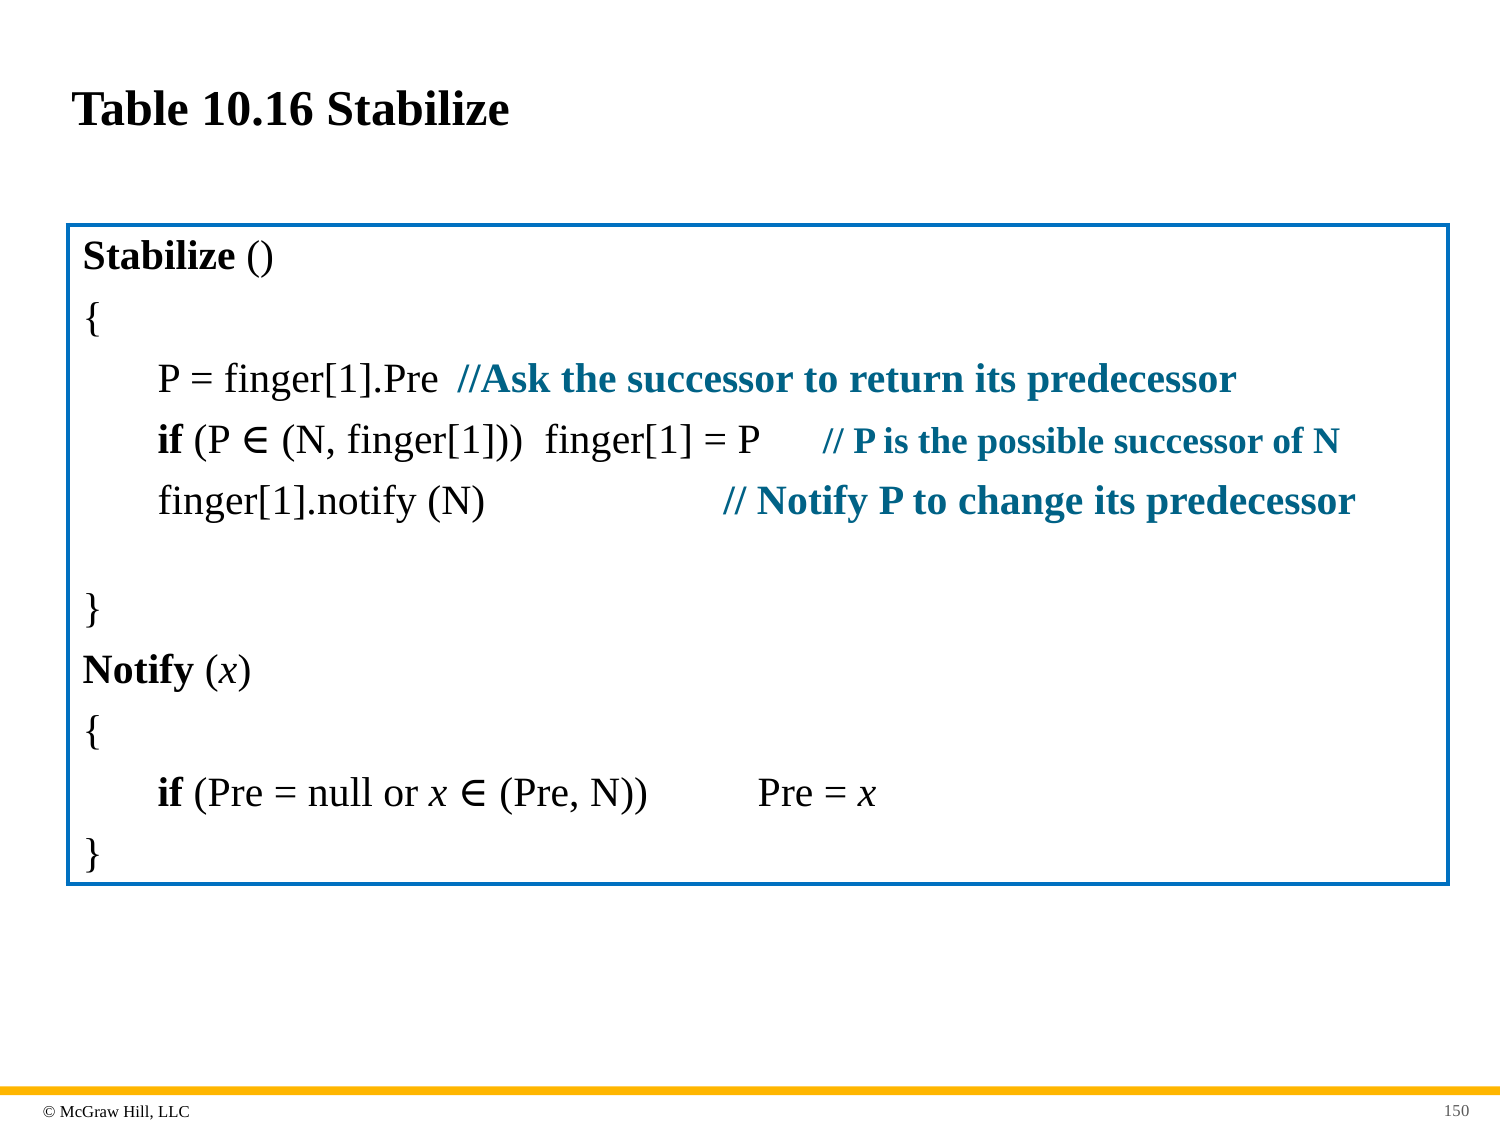

# Table 10.16 Stabilize
| Stabilize () |
| --- |
| { |
| P = finger[1].Pre //Ask the successor to return its predecessor |
| if (P ∈ (N, finger[1])) finger[1] = P // P is the possible successor of N |
| finger[1].notify (N) // Notify P to change its predecessor |
| } |
| Notify (x) |
| { |
| if (Pre = null or x ∈ (Pre, N)) Pre = x |
| } |
150